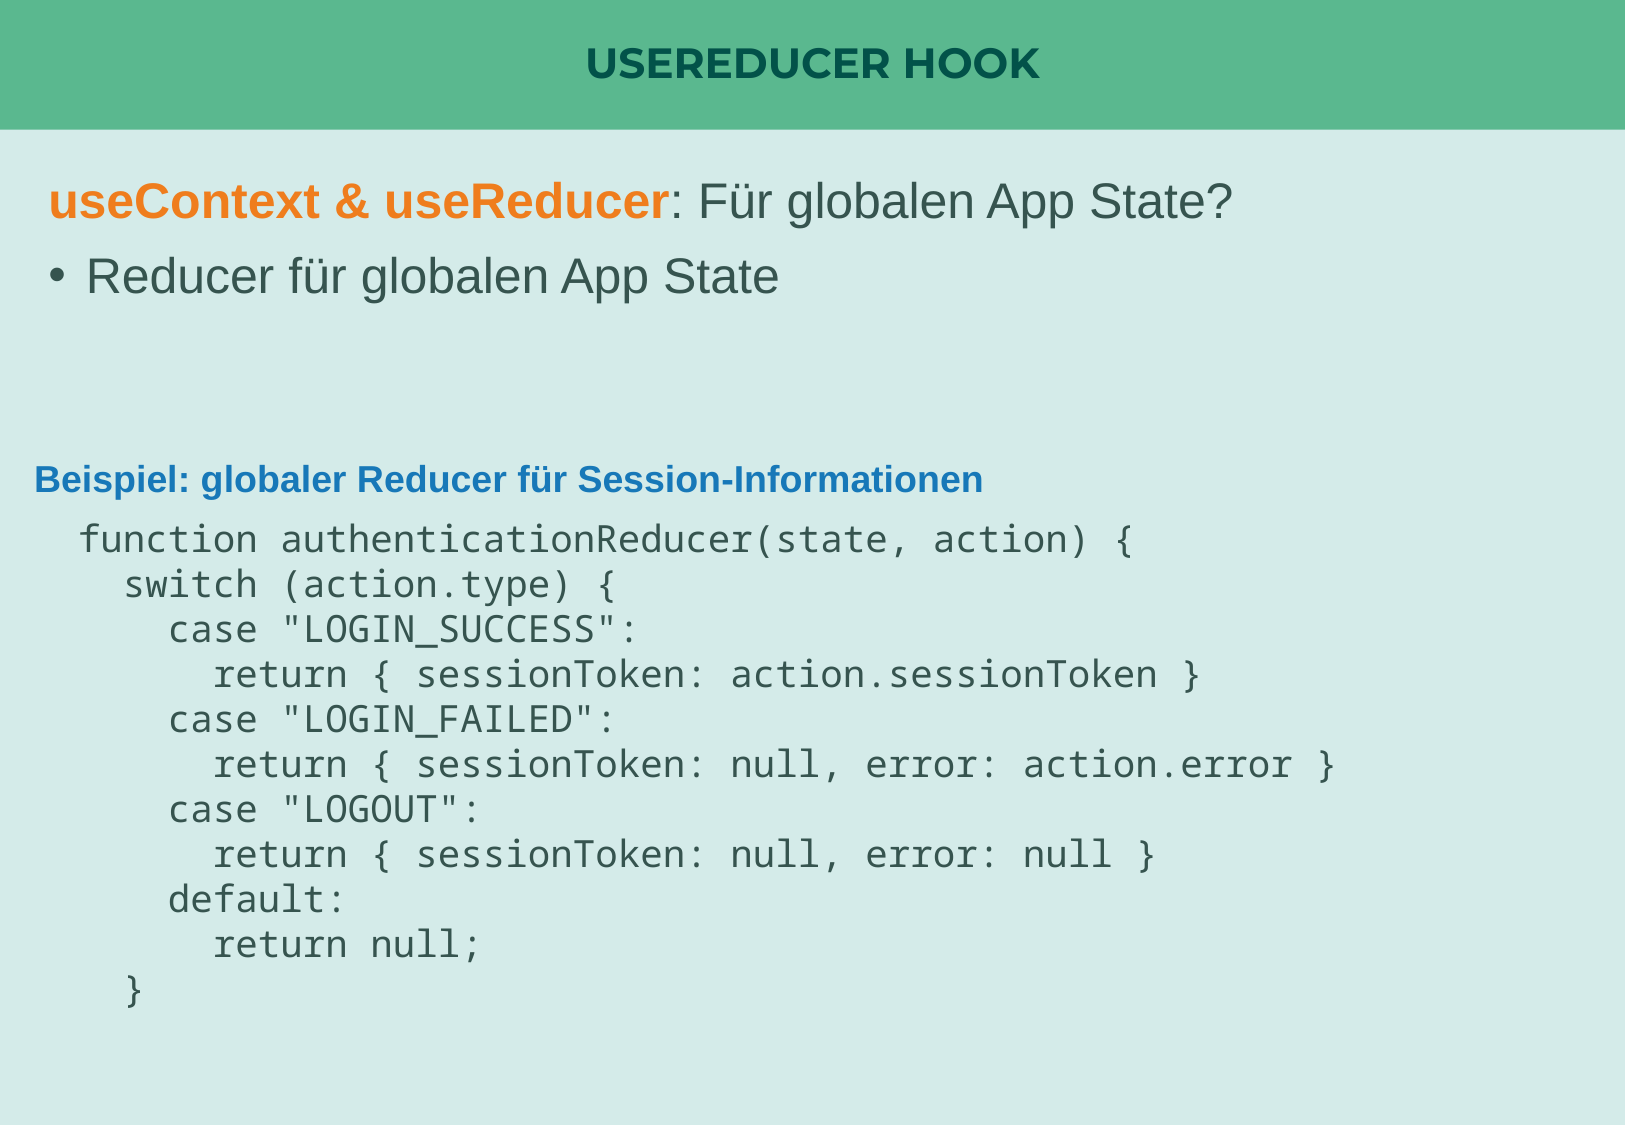

# useReducer Hook
useContext & useReducer: Für globalen App State?
Reducer für globalen App State

Beispiel: globaler Reducer für Session-Informationen
function authenticationReducer(state, action) {
  switch (action.type) {
    case "LOGIN_SUCCESS":
      return { sessionToken: action.sessionToken }
    case "LOGIN_FAILED":
      return { sessionToken: null, error: action.error }
    case "LOGOUT":
      return { sessionToken: null, error: null }
    default:
      return null;
  }
Beispiel: ChatPage oder Tabs

Beispiel: UserStatsPage für fetch ?